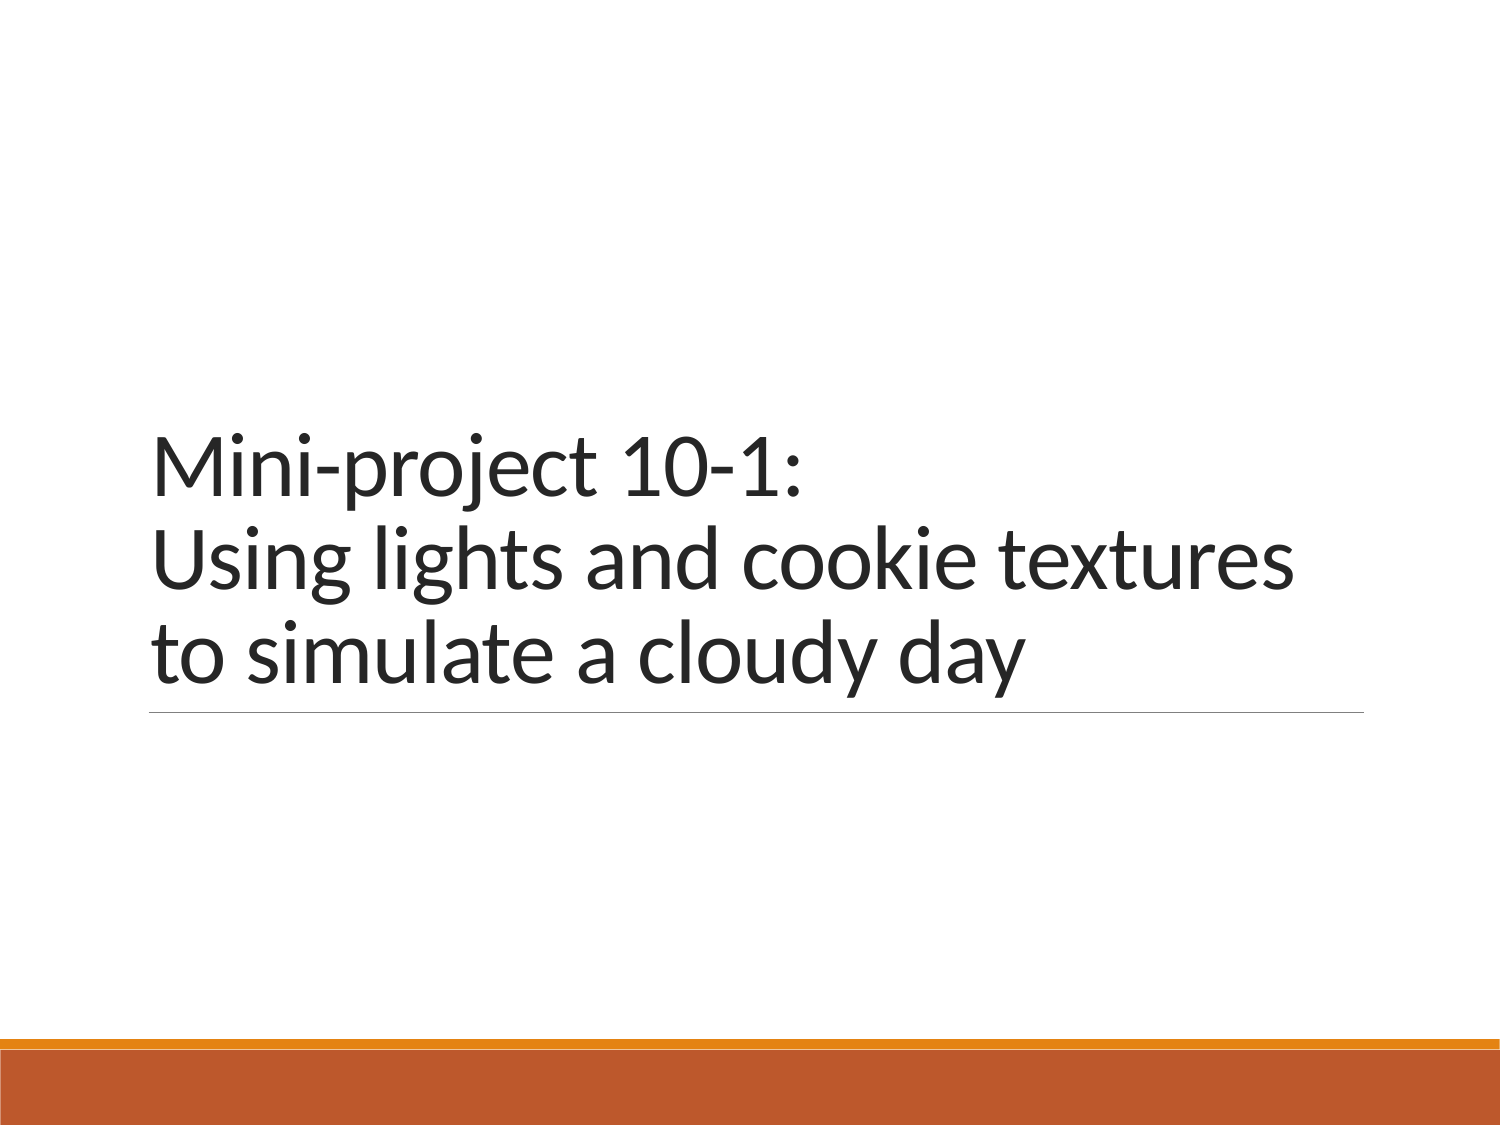

# Mini-project 10-1: Using lights and cookie textures to simulate a cloudy day